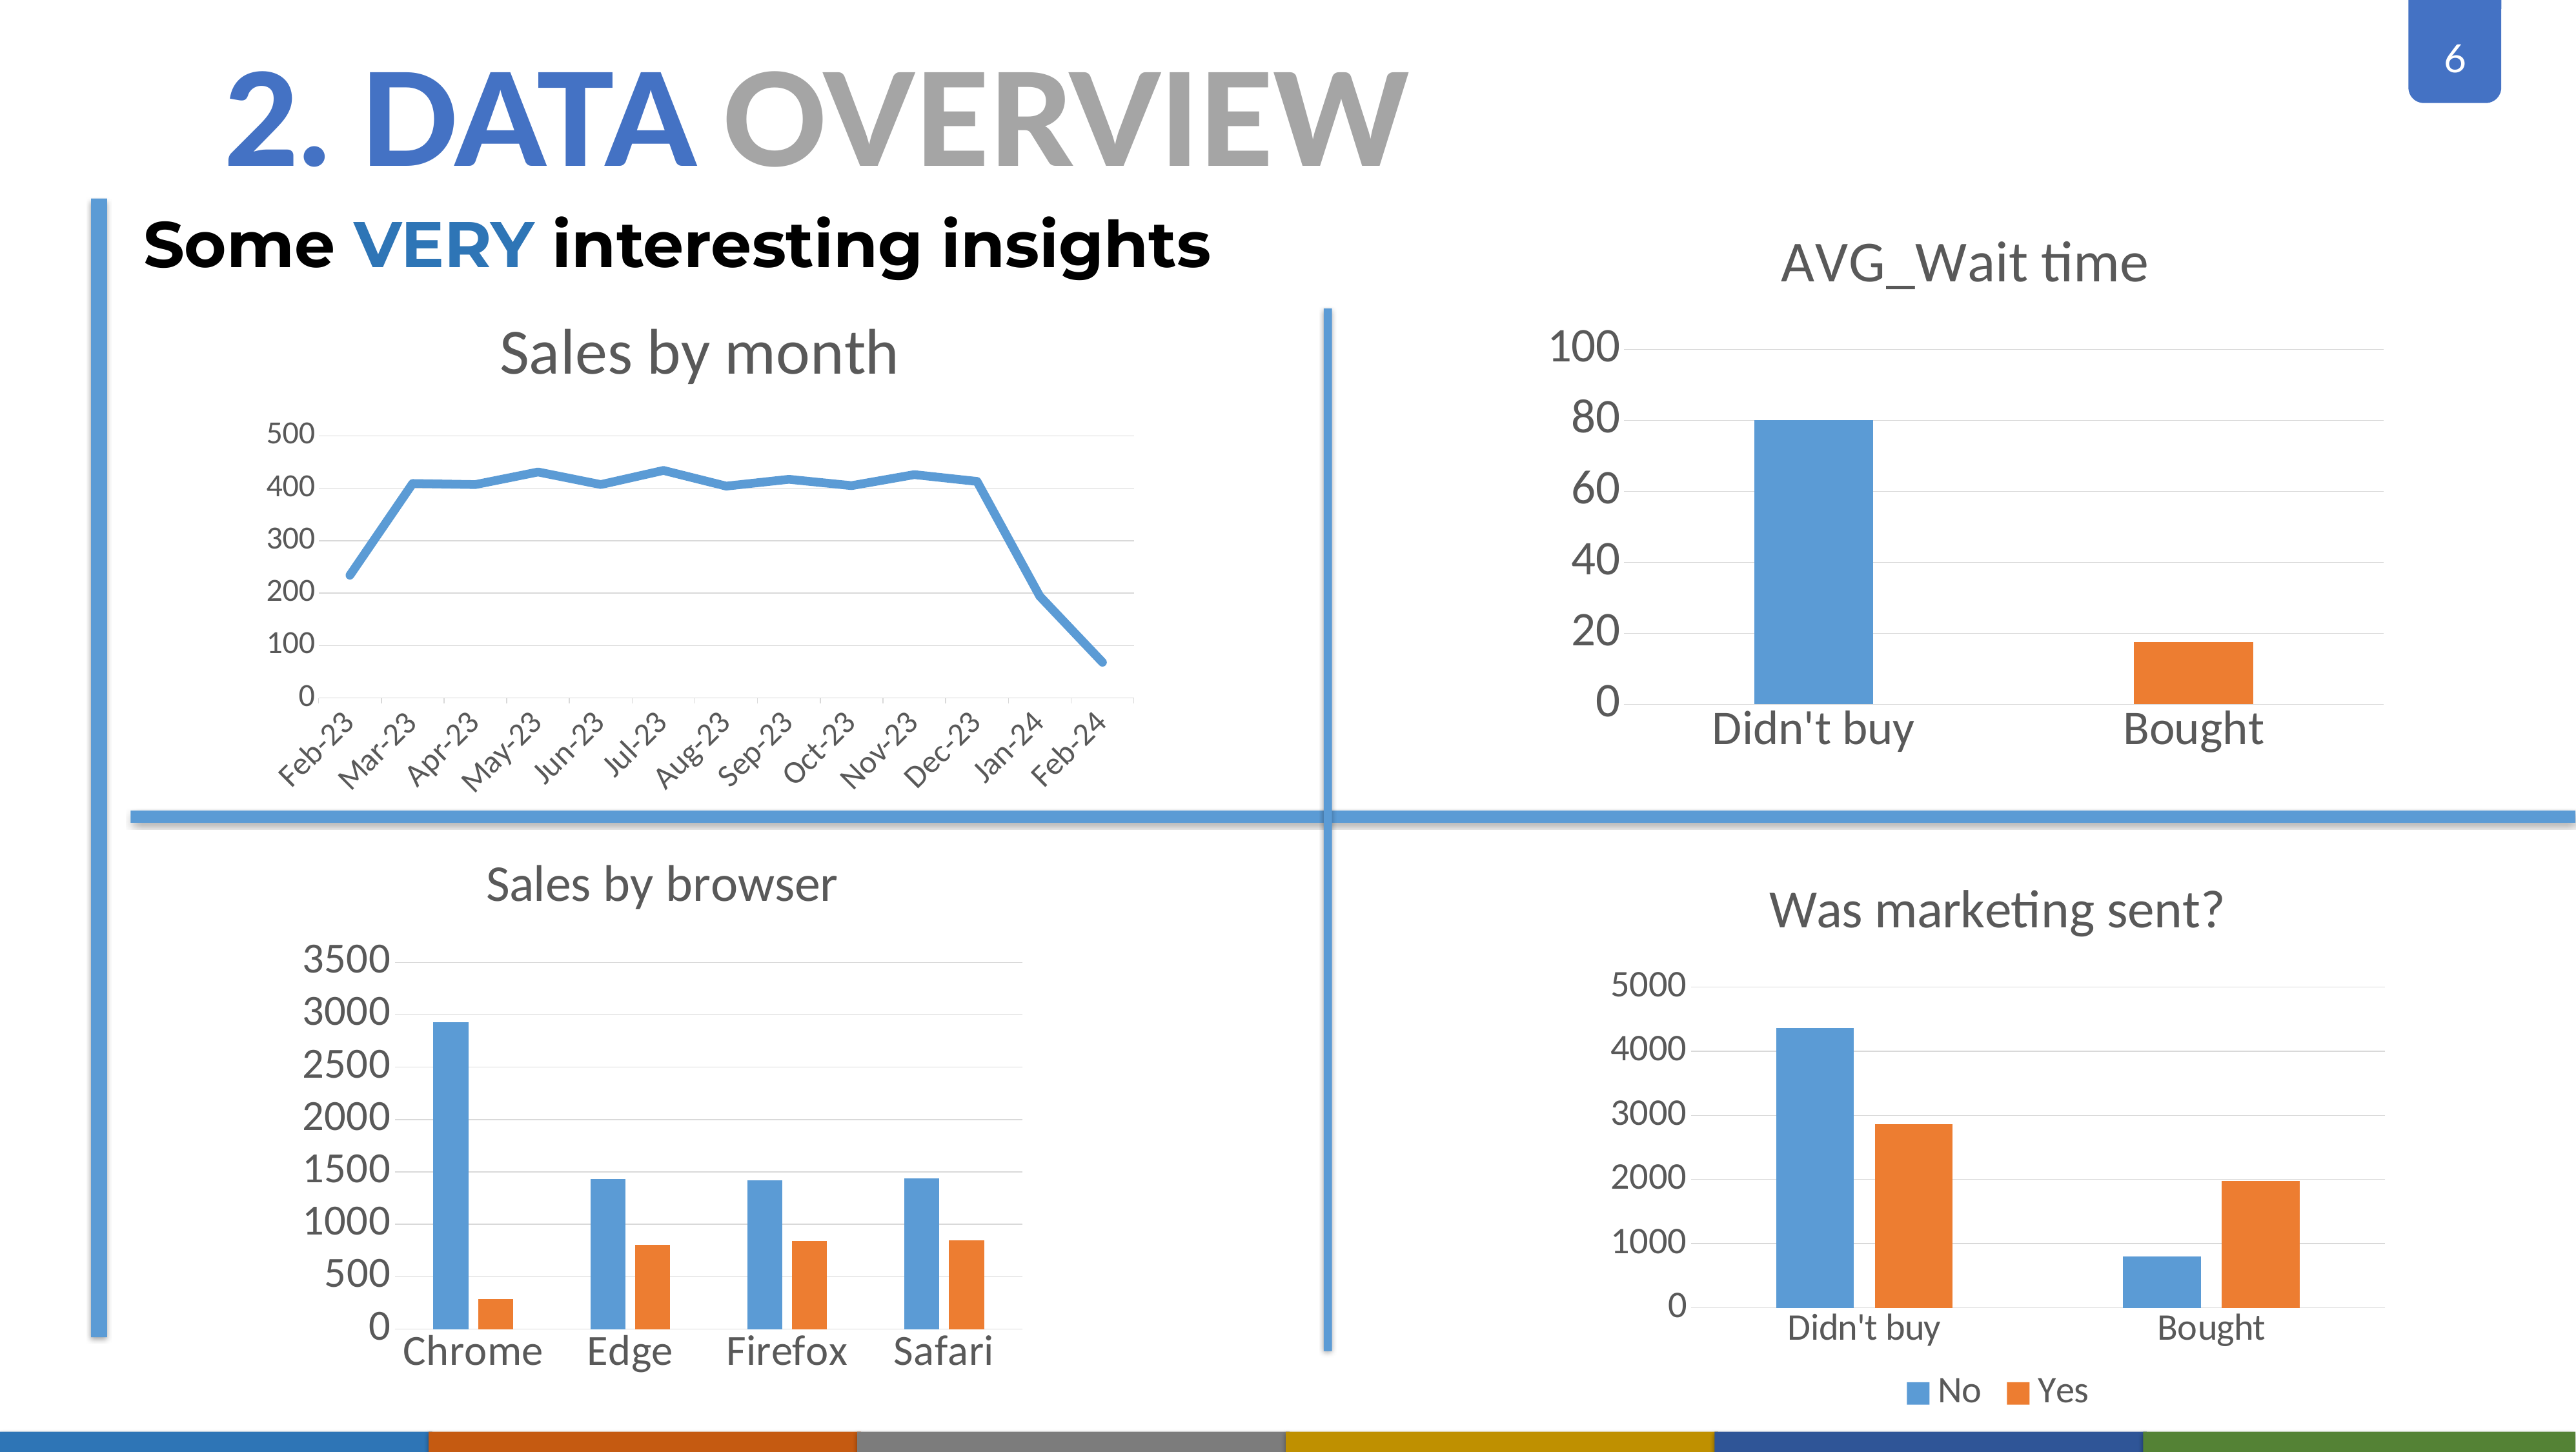

2. DATA OVERVIEW
Some VERY interesting insights

### Chart: AVG_Wait time

| Category |  |
|---|---|
| Didn't buy | 80.0465116279069 |
| Bought | 17.539985590778 |

### Chart:

| Category | Sales by month |
|---|---|
| 44958 | 234.0 |
| 44986 | 409.0 |
| 45017 | 407.0 |
| 45047 | 431.0 |
| 45078 | 407.0 |
| 45108 | 434.0 |
| 45139 | 404.0 |
| 45170 | 417.0 |
| 45200 | 405.0 |
| 45231 | 426.0 |
| 45261 | 413.0 |
| 45292 | 194.0 |
| 45323 | 68.0 |

### Chart: Sales by browser

| Category |  |  |
|---|---|---|
| Chrome | 2928.0 | 284.0 |
| Edge | 1433.0 | 806.0 |
| Firefox | 1422.0 | 841.0 |
| Safari | 1441.0 | 845.0 |

### Chart: Was marketing sent?

| Category |  |  |
|---|---|---|
| Didn't buy | 4358.0 | 2866.0 |
| Bought | 803.0 | 1973.0 |